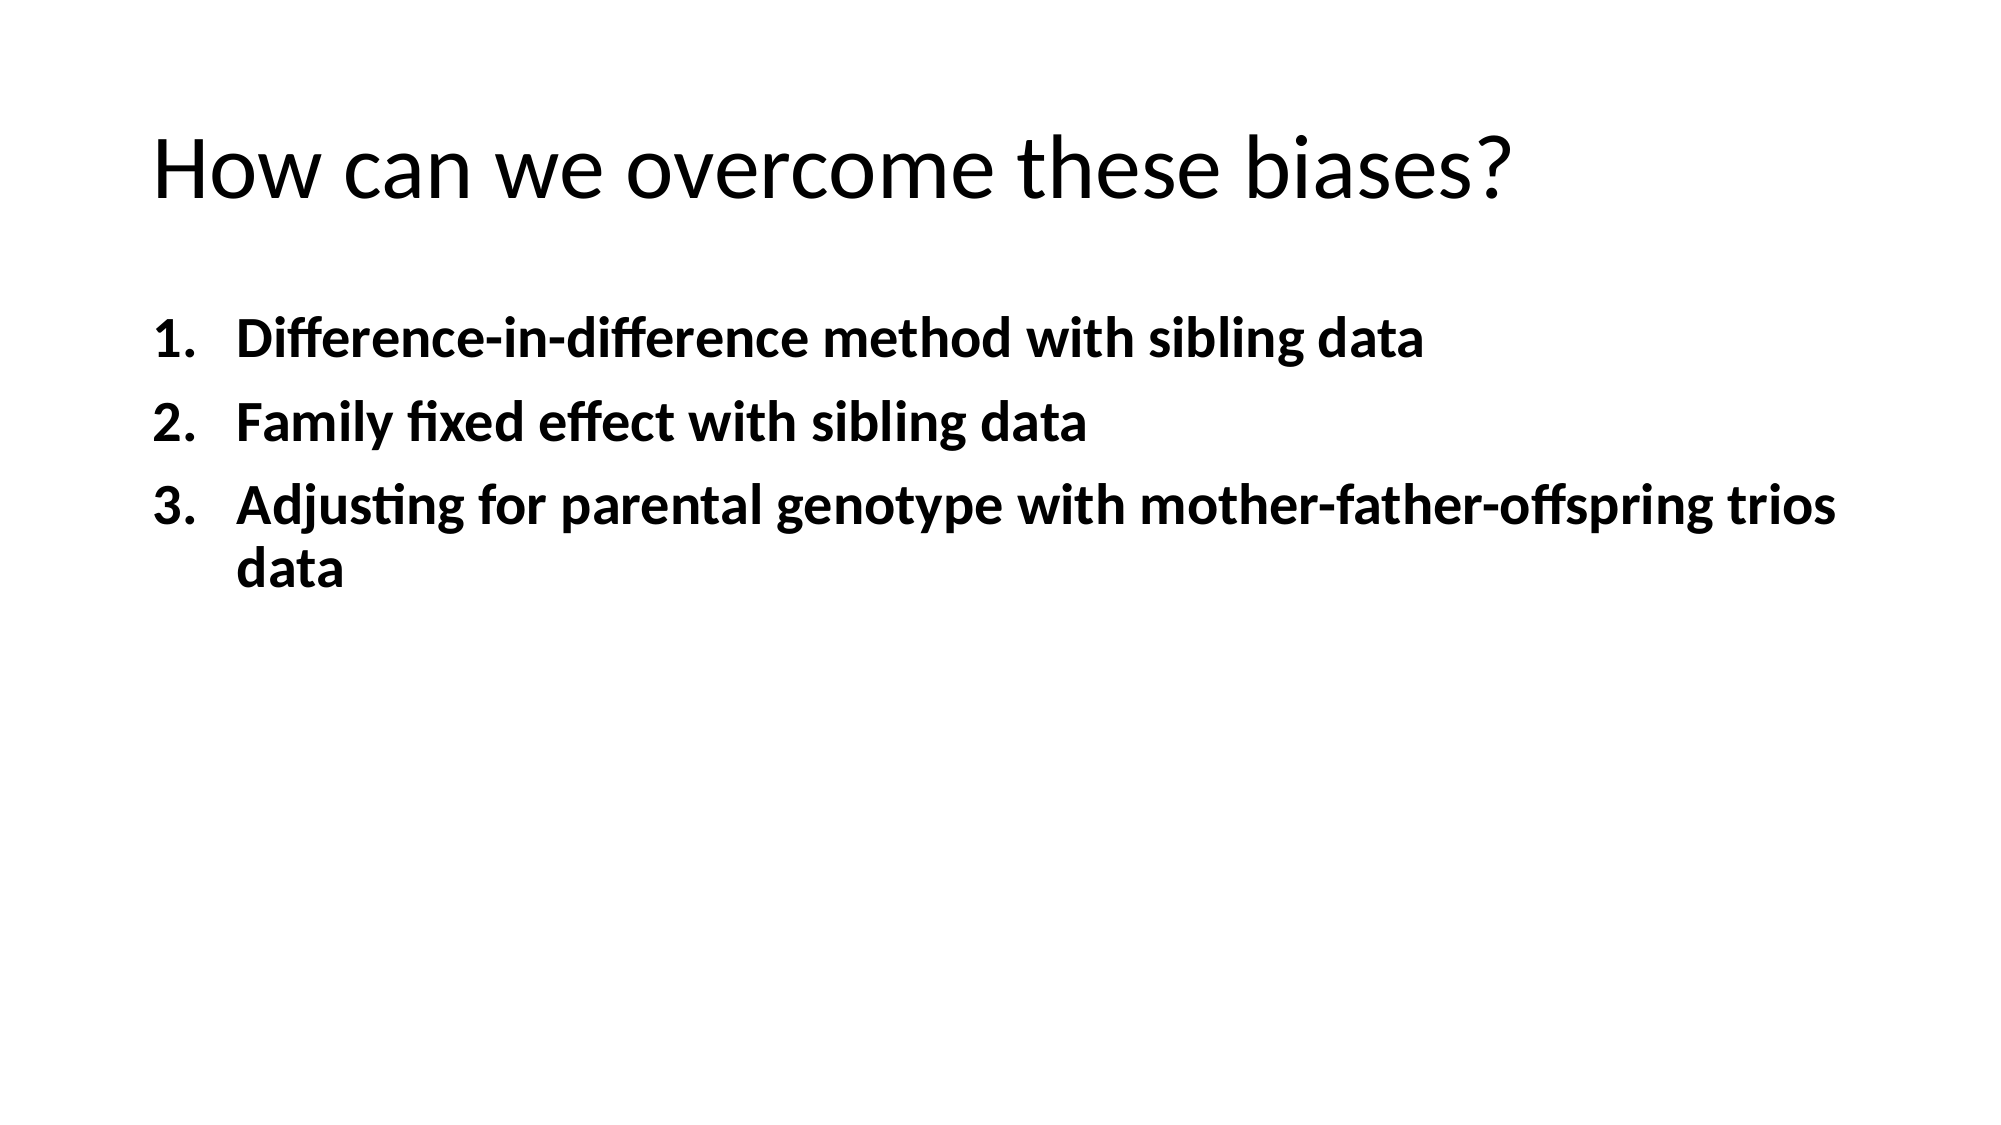

# How can we overcome these biases?
Difference-in-difference method with sibling data
Family fixed effect with sibling data
Adjusting for parental genotype with mother-father-offspring trios data